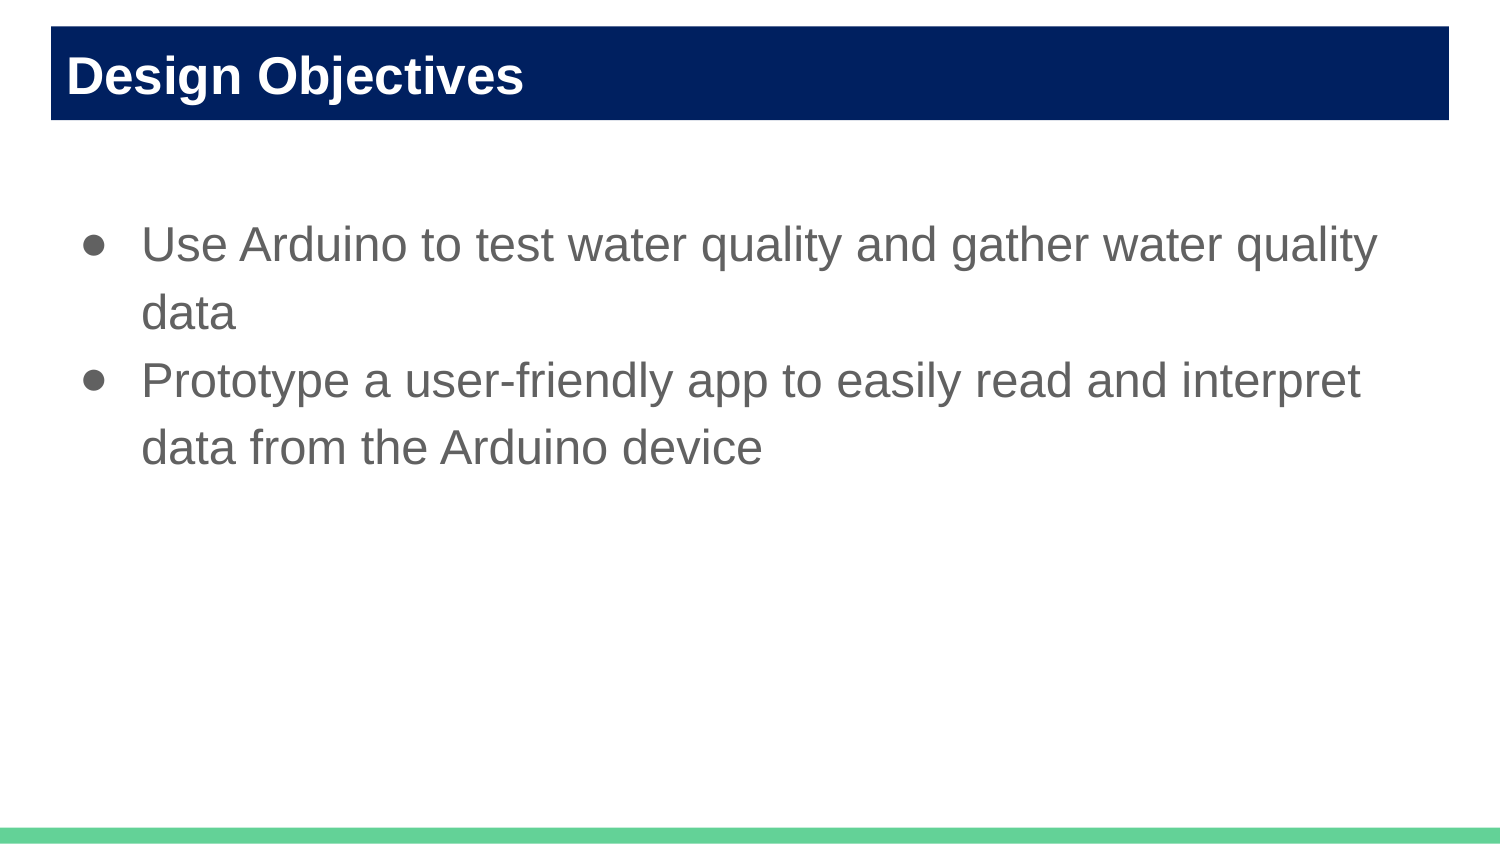

# Design Objectives
Use Arduino to test water quality and gather water quality data
Prototype a user-friendly app to easily read and interpret data from the Arduino device